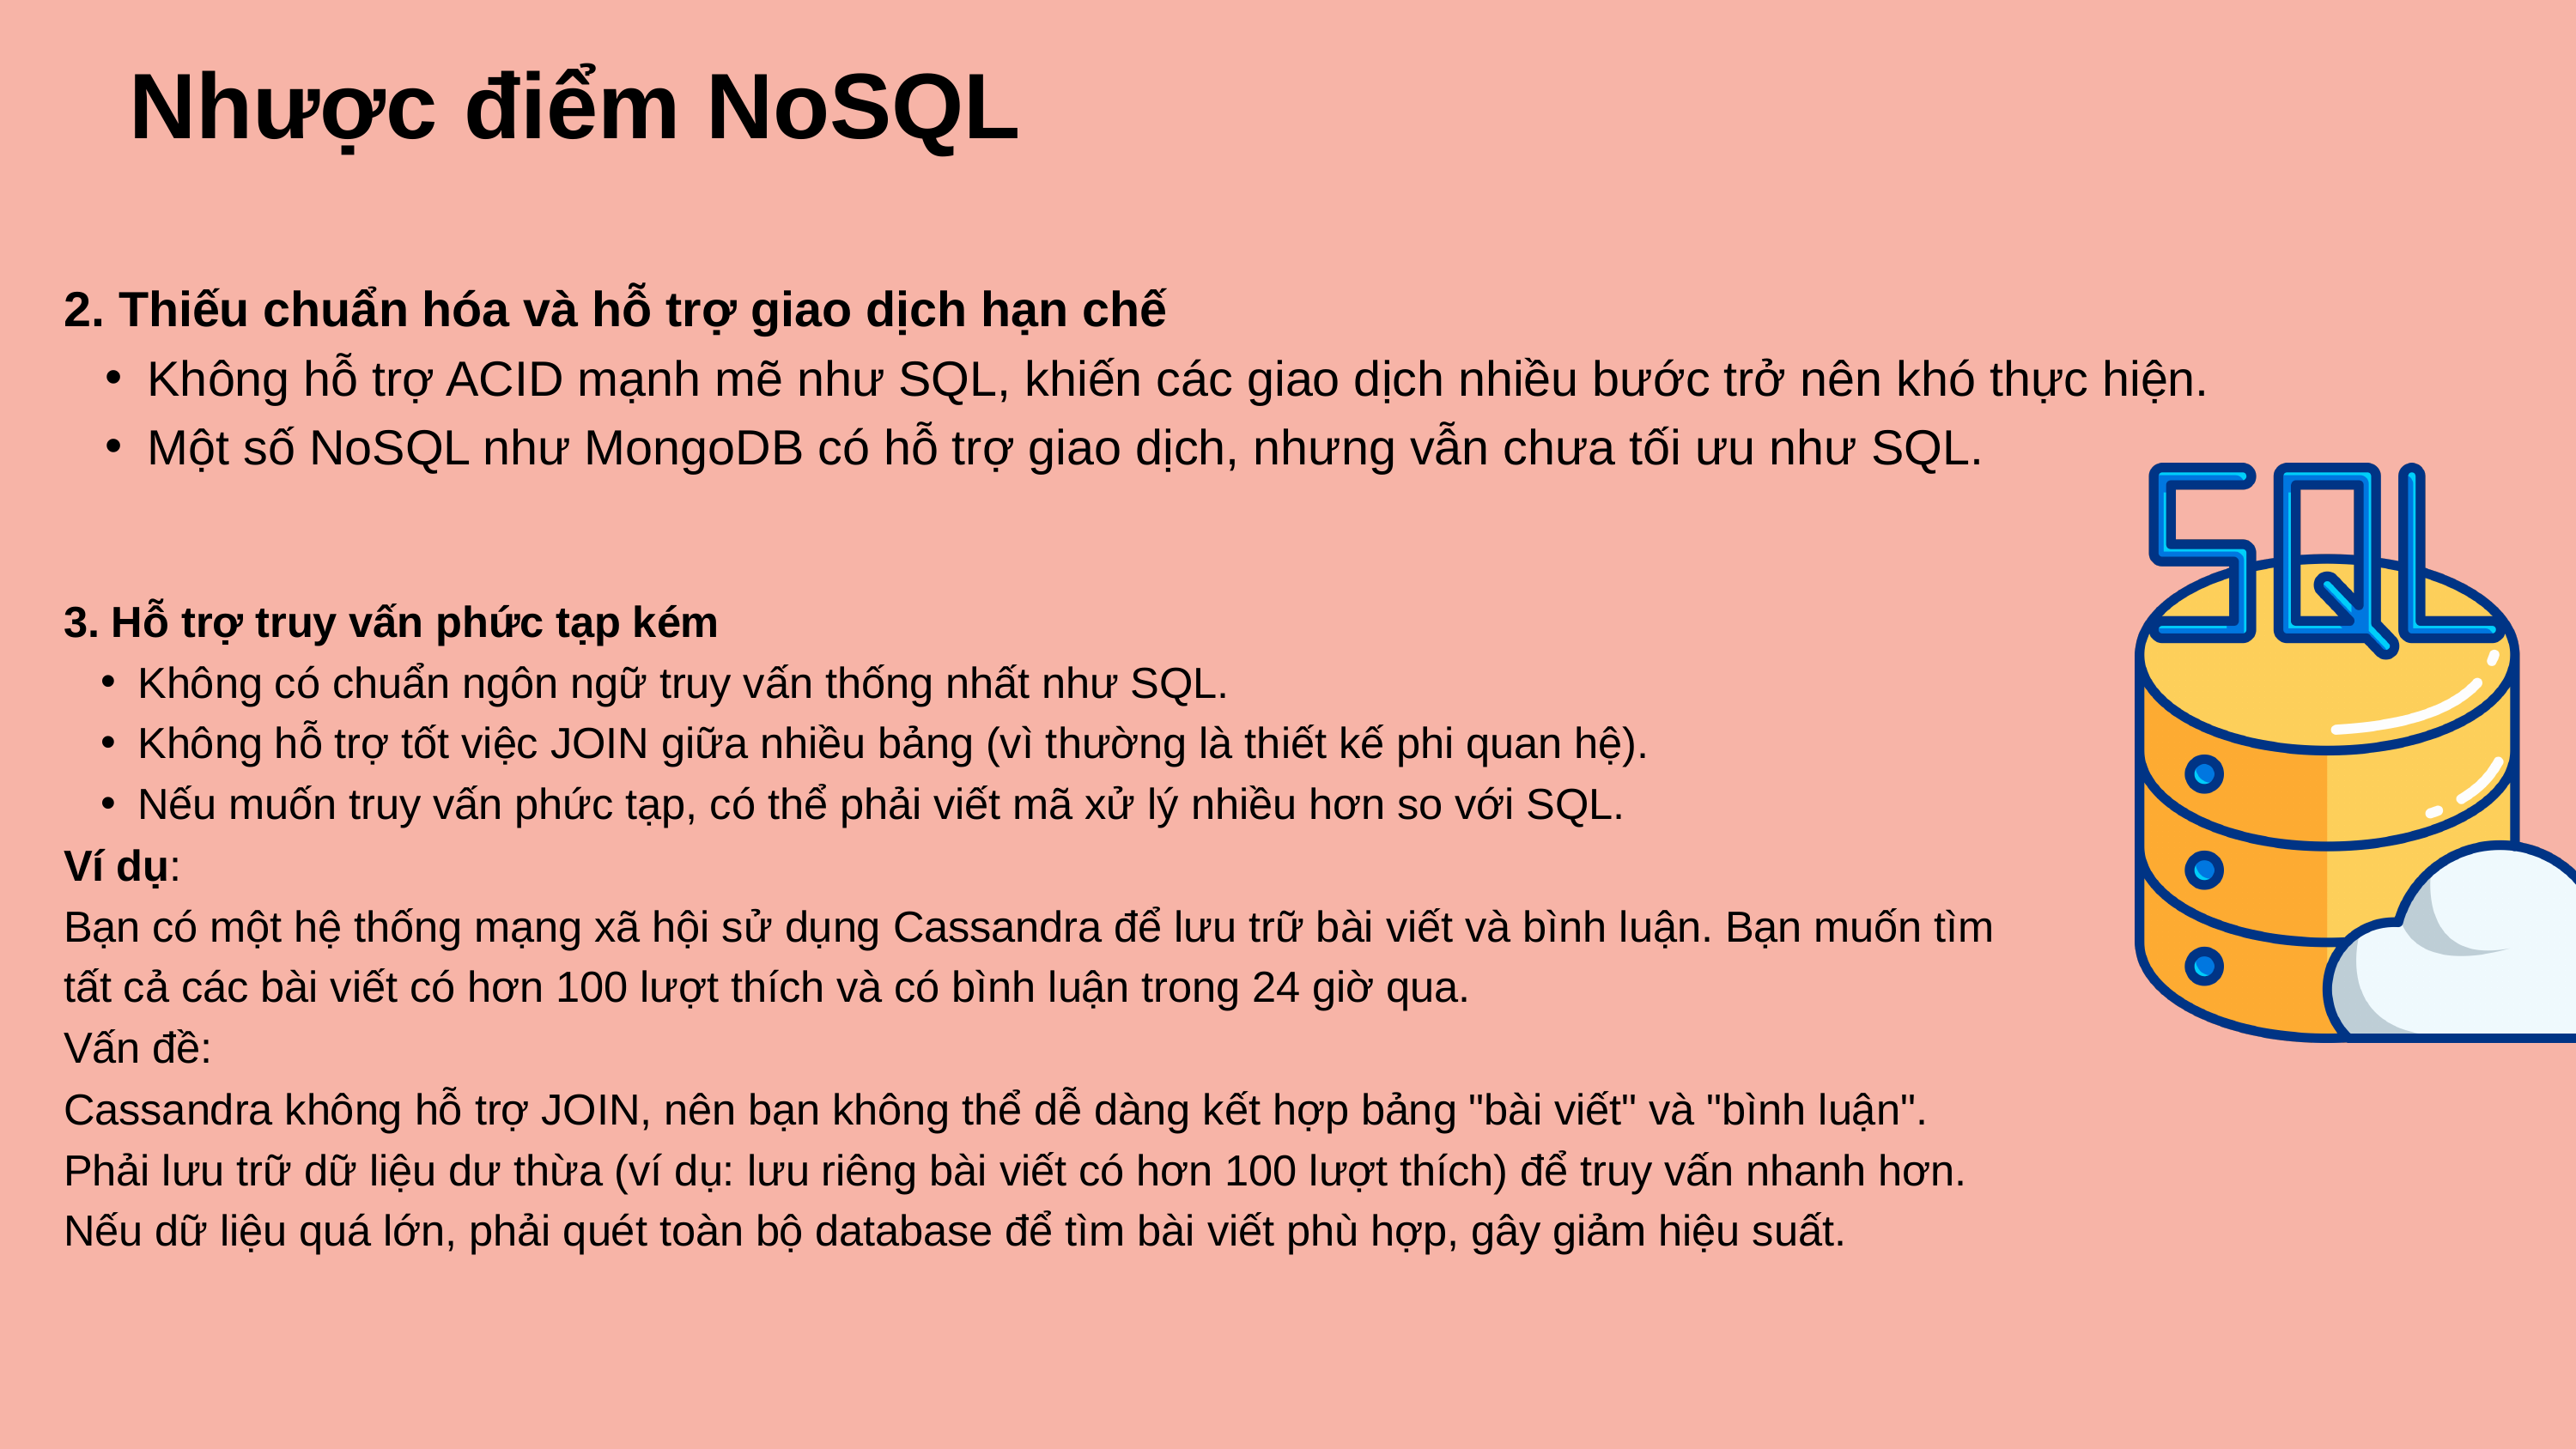

Nhược điểm NoSQL
2. Thiếu chuẩn hóa và hỗ trợ giao dịch hạn chế
Không hỗ trợ ACID mạnh mẽ như SQL, khiến các giao dịch nhiều bước trở nên khó thực hiện.
Một số NoSQL như MongoDB có hỗ trợ giao dịch, nhưng vẫn chưa tối ưu như SQL.

3. Hỗ trợ truy vấn phức tạp kém
Không có chuẩn ngôn ngữ truy vấn thống nhất như SQL.
Không hỗ trợ tốt việc JOIN giữa nhiều bảng (vì thường là thiết kế phi quan hệ).
Nếu muốn truy vấn phức tạp, có thể phải viết mã xử lý nhiều hơn so với SQL.
Ví dụ:
Bạn có một hệ thống mạng xã hội sử dụng Cassandra để lưu trữ bài viết và bình luận. Bạn muốn tìm tất cả các bài viết có hơn 100 lượt thích và có bình luận trong 24 giờ qua.
Vấn đề:
Cassandra không hỗ trợ JOIN, nên bạn không thể dễ dàng kết hợp bảng "bài viết" và "bình luận".
Phải lưu trữ dữ liệu dư thừa (ví dụ: lưu riêng bài viết có hơn 100 lượt thích) để truy vấn nhanh hơn.
Nếu dữ liệu quá lớn, phải quét toàn bộ database để tìm bài viết phù hợp, gây giảm hiệu suất.